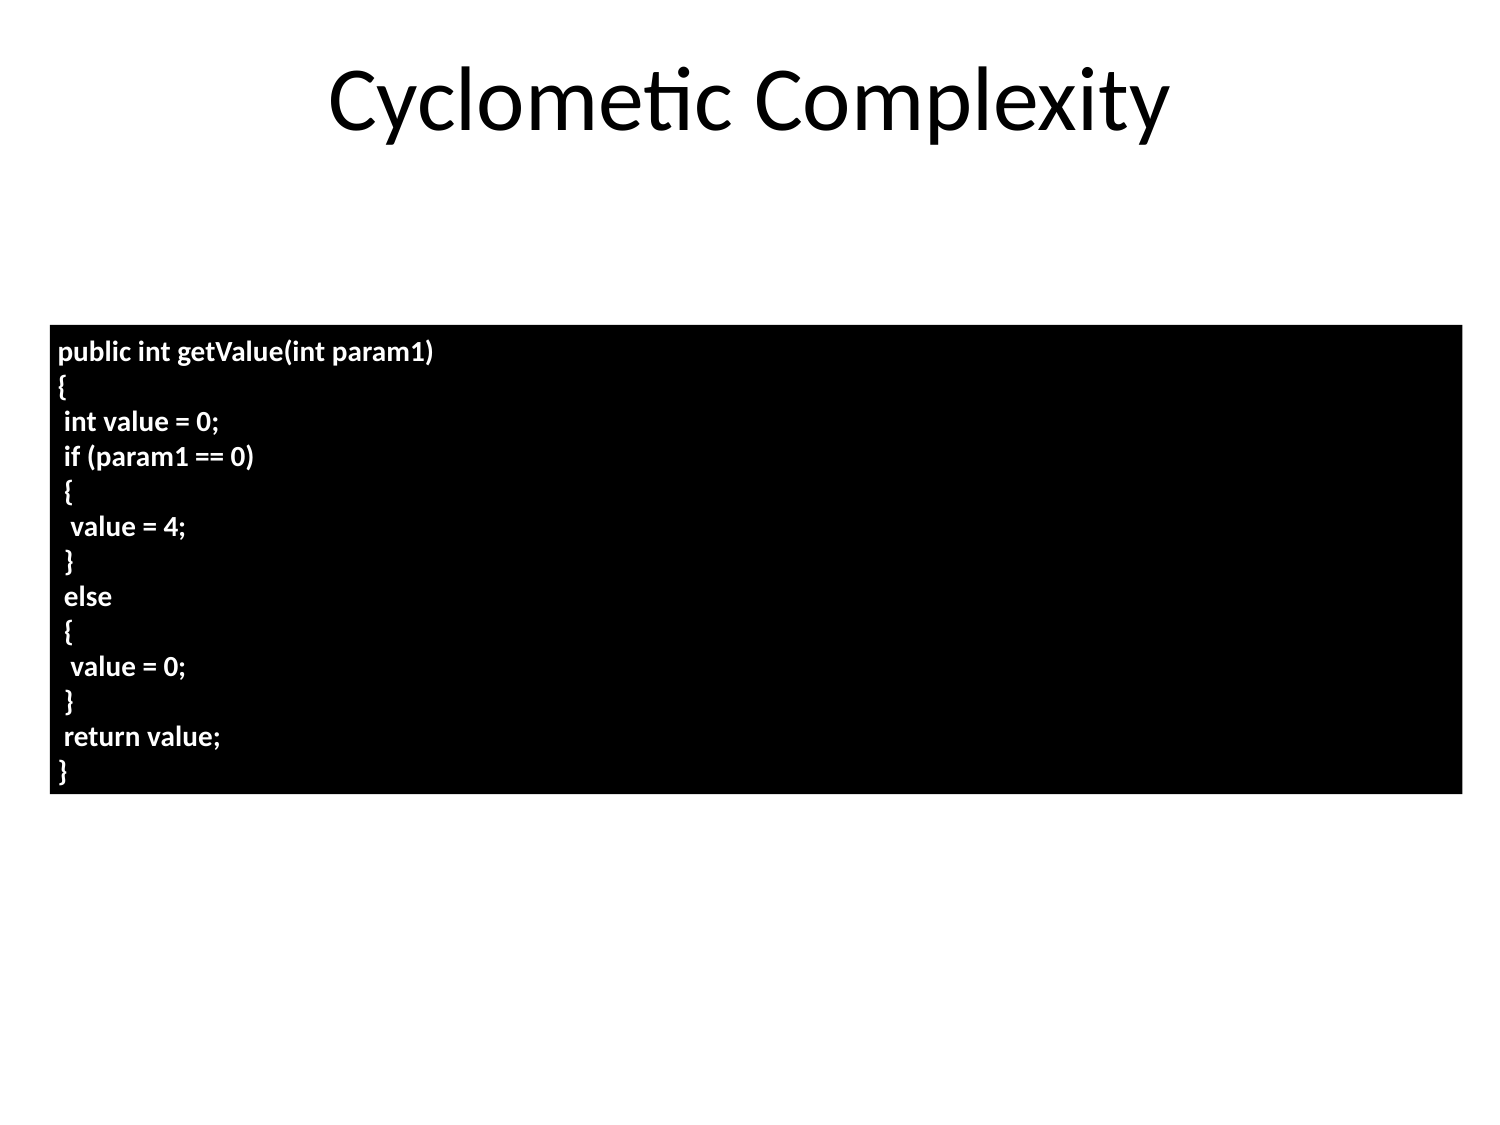

Cyclometic Complexity
public int getValue(int param1)
{
 int value = 0;
 if (param1 == 0)
 {
  value = 4;
 }
 else
 {
  value = 0;
 }
 return value;
}